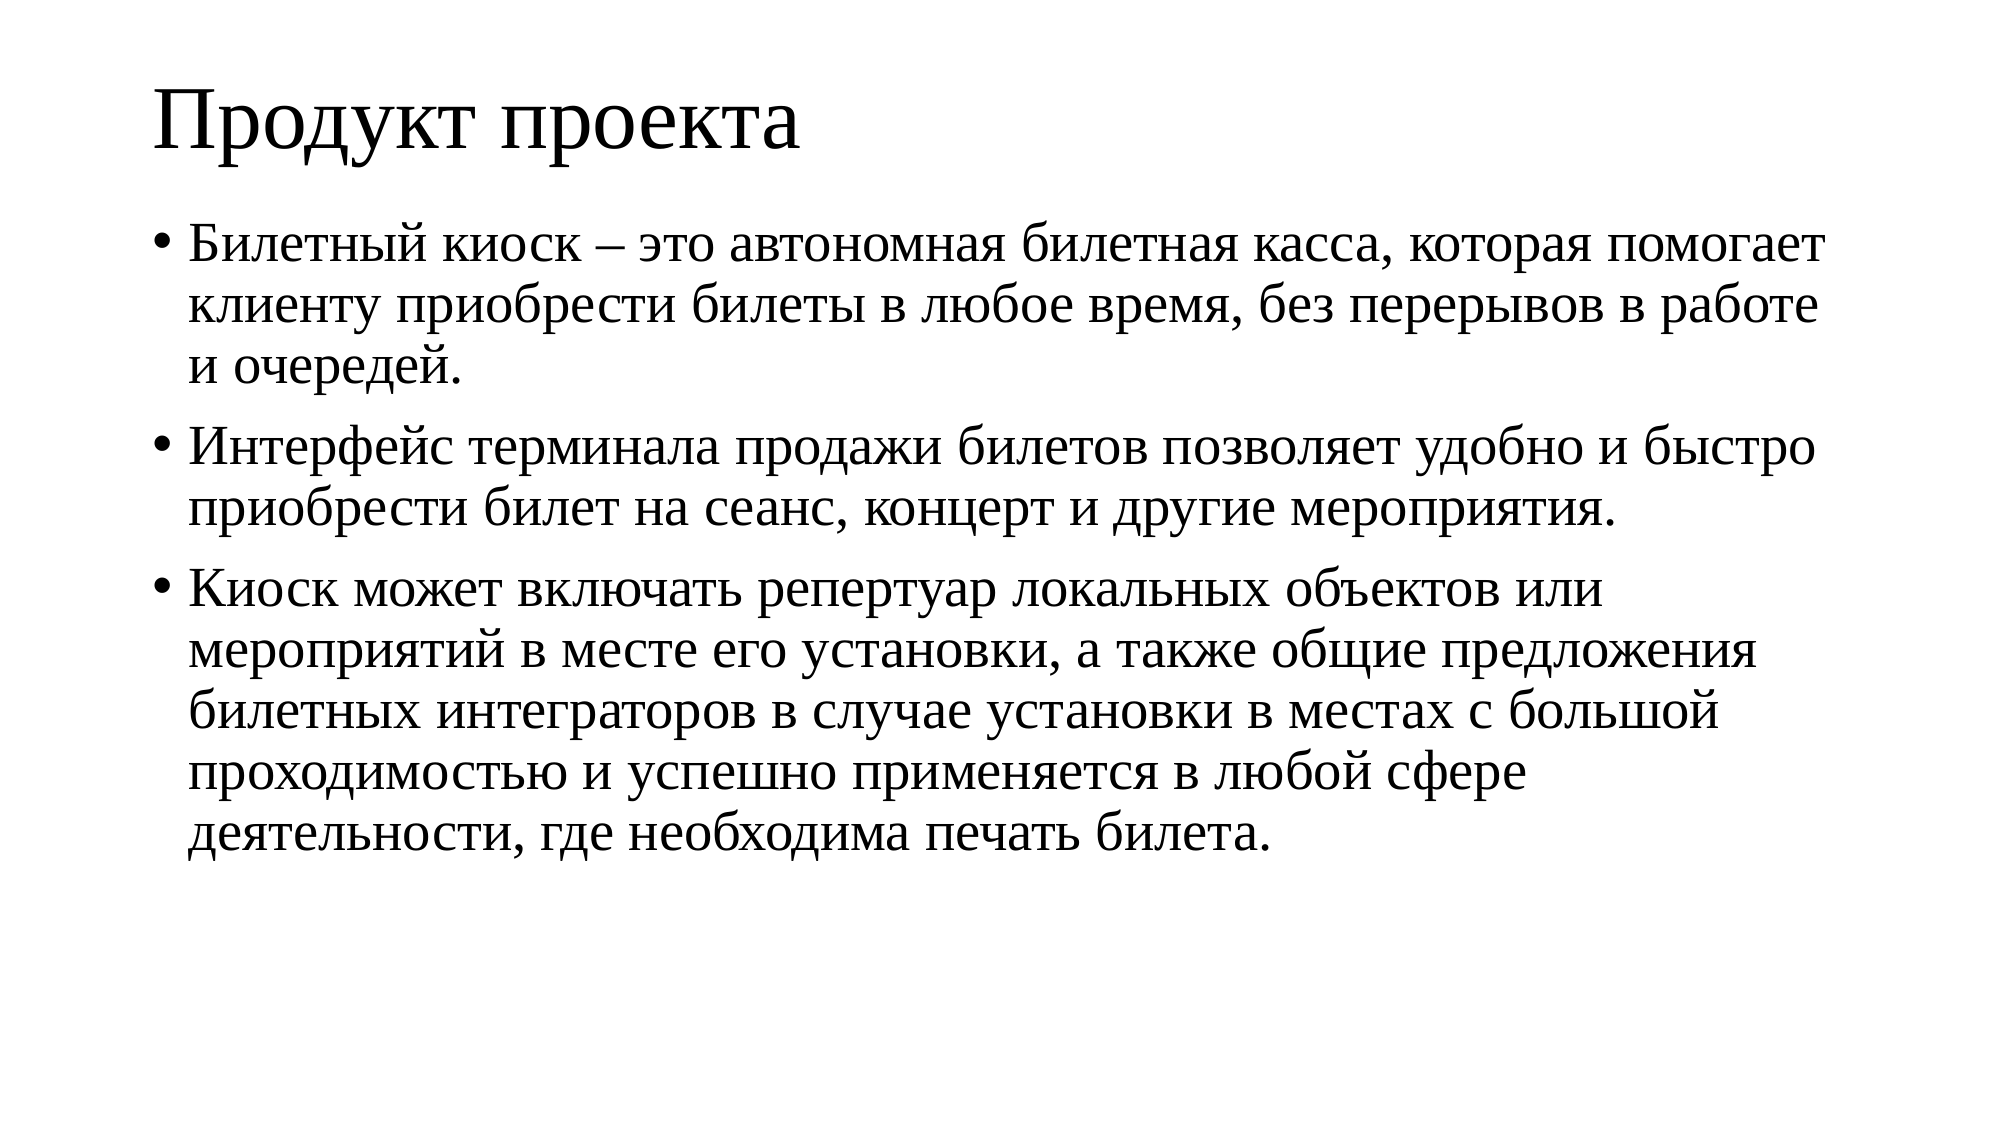

Продукт проекта
Билетный киоск – это автономная билетная касса, которая помогает клиенту приобрести билеты в любое время, без перерывов в работе и очередей.
Интерфейс терминала продажи билетов позволяет удобно и быстро приобрести билет на сеанс, концерт и другие мероприятия.
Киоск может включать репертуар локальных объектов или мероприятий в месте его установки, а также общие предложения билетных интеграторов в случае установки в местах с большой проходимостью и успешно применяется в любой сфере деятельности, где необходима печать билета.